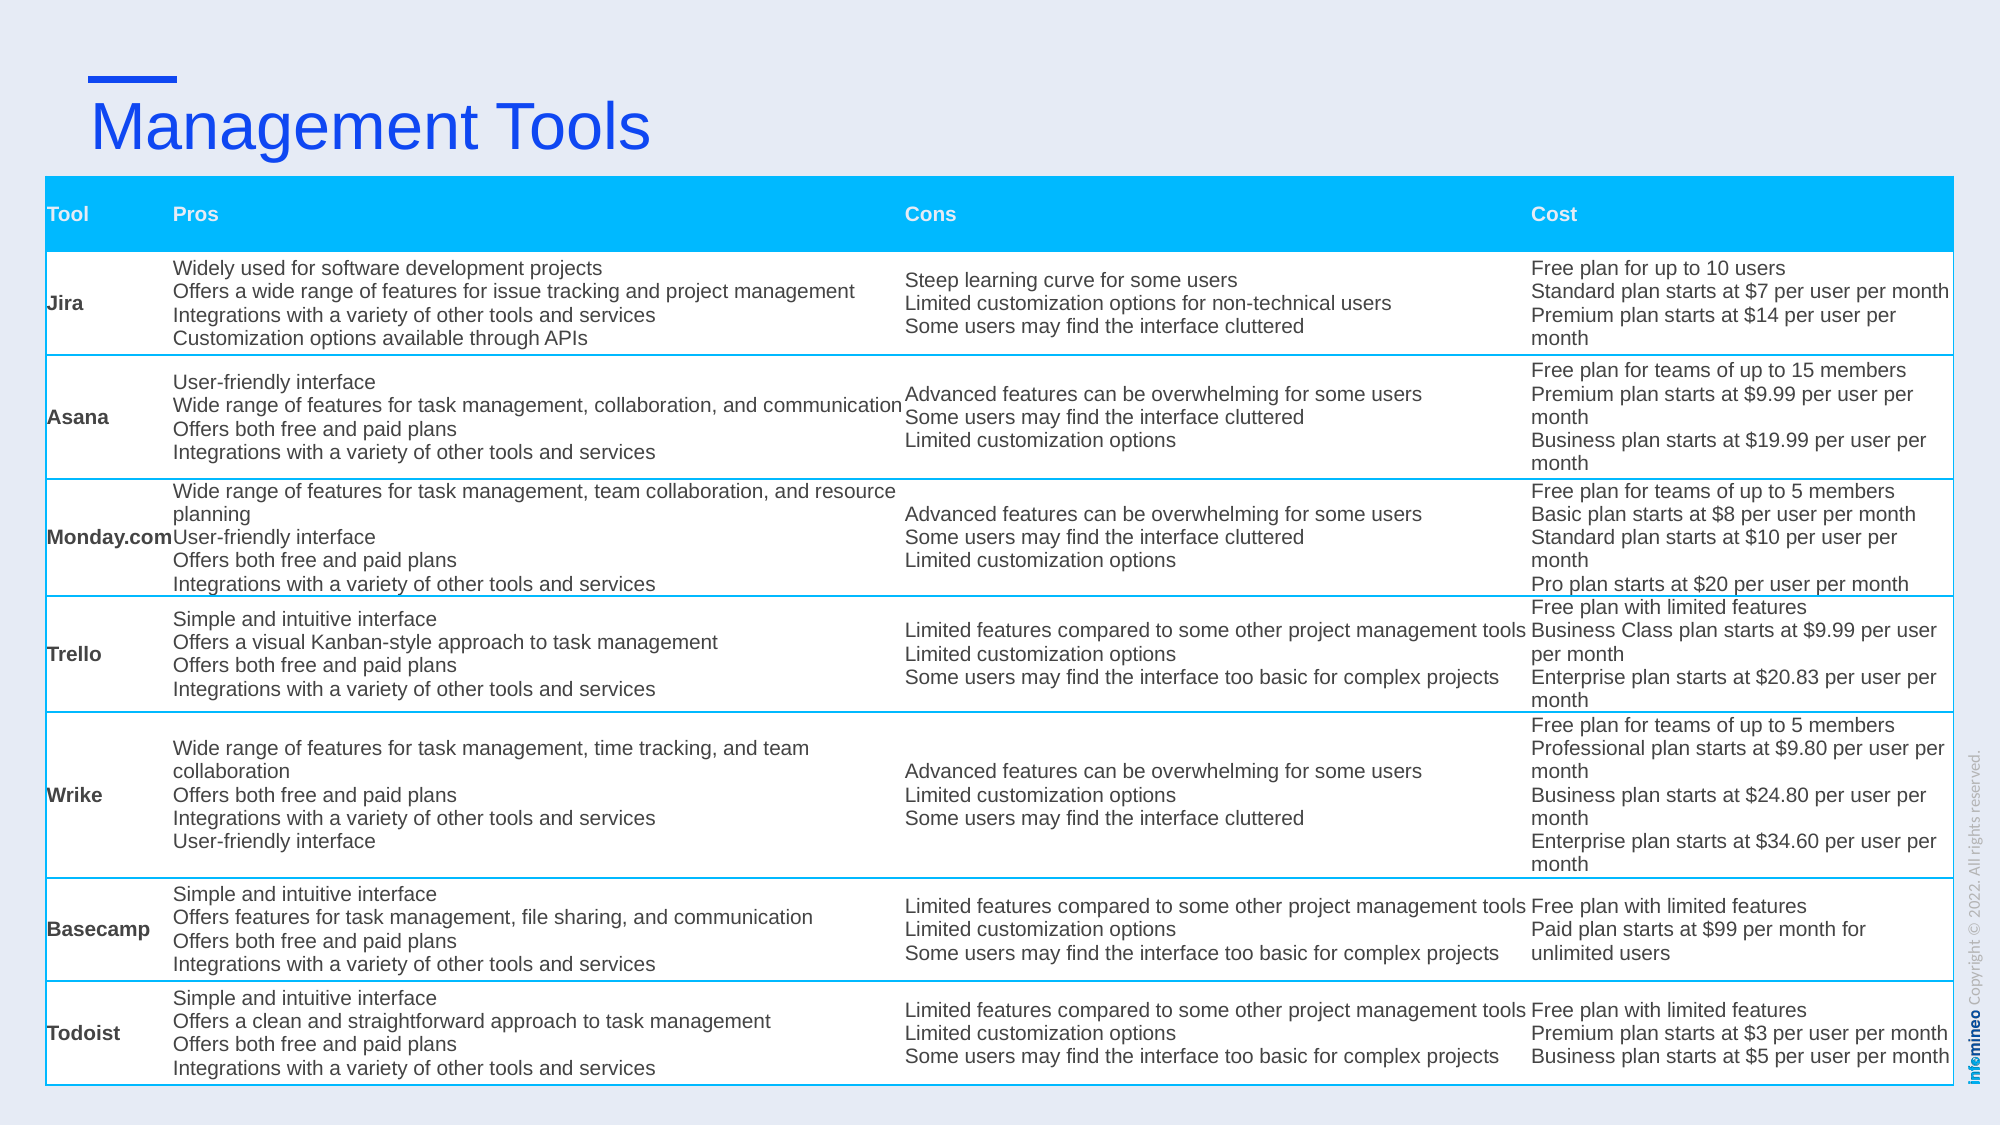

# Management Tools
| Tool | Pros | Cons | Cost |
| --- | --- | --- | --- |
| Jira | Widely used for software development projects Offers a wide range of features for issue tracking and project management Integrations with a variety of other tools and services Customization options available through APIs | Steep learning curve for some users Limited customization options for non-technical users Some users may find the interface cluttered | Free plan for up to 10 users Standard plan starts at $7 per user per month Premium plan starts at $14 per user per month |
| Asana | User-friendly interface Wide range of features for task management, collaboration, and communication Offers both free and paid plans Integrations with a variety of other tools and services | Advanced features can be overwhelming for some users Some users may find the interface cluttered Limited customization options | Free plan for teams of up to 15 members Premium plan starts at $9.99 per user per month Business plan starts at $19.99 per user per month |
| Monday.com | Wide range of features for task management, team collaboration, and resource planning User-friendly interface Offers both free and paid plans Integrations with a variety of other tools and services | Advanced features can be overwhelming for some users Some users may find the interface cluttered Limited customization options | Free plan for teams of up to 5 members Basic plan starts at $8 per user per month Standard plan starts at $10 per user per month Pro plan starts at $20 per user per month |
| Trello | Simple and intuitive interface Offers a visual Kanban-style approach to task management Offers both free and paid plans Integrations with a variety of other tools and services | Limited features compared to some other project management tools Limited customization options Some users may find the interface too basic for complex projects | Free plan with limited features Business Class plan starts at $9.99 per user per month Enterprise plan starts at $20.83 per user per month |
| Wrike | Wide range of features for task management, time tracking, and team collaboration Offers both free and paid plans Integrations with a variety of other tools and services User-friendly interface | Advanced features can be overwhelming for some users Limited customization options Some users may find the interface cluttered | Free plan for teams of up to 5 members Professional plan starts at $9.80 per user per month Business plan starts at $24.80 per user per month Enterprise plan starts at $34.60 per user per month |
| Basecamp | Simple and intuitive interface Offers features for task management, file sharing, and communication Offers both free and paid plans Integrations with a variety of other tools and services | Limited features compared to some other project management tools Limited customization options Some users may find the interface too basic for complex projects | Free plan with limited features Paid plan starts at $99 per month for unlimited users |
| Todoist | Simple and intuitive interface Offers a clean and straightforward approach to task management Offers both free and paid plans Integrations with a variety of other tools and services | Limited features compared to some other project management tools Limited customization options Some users may find the interface too basic for complex projects | Free plan with limited features Premium plan starts at $3 per user per month Business plan starts at $5 per user per month |